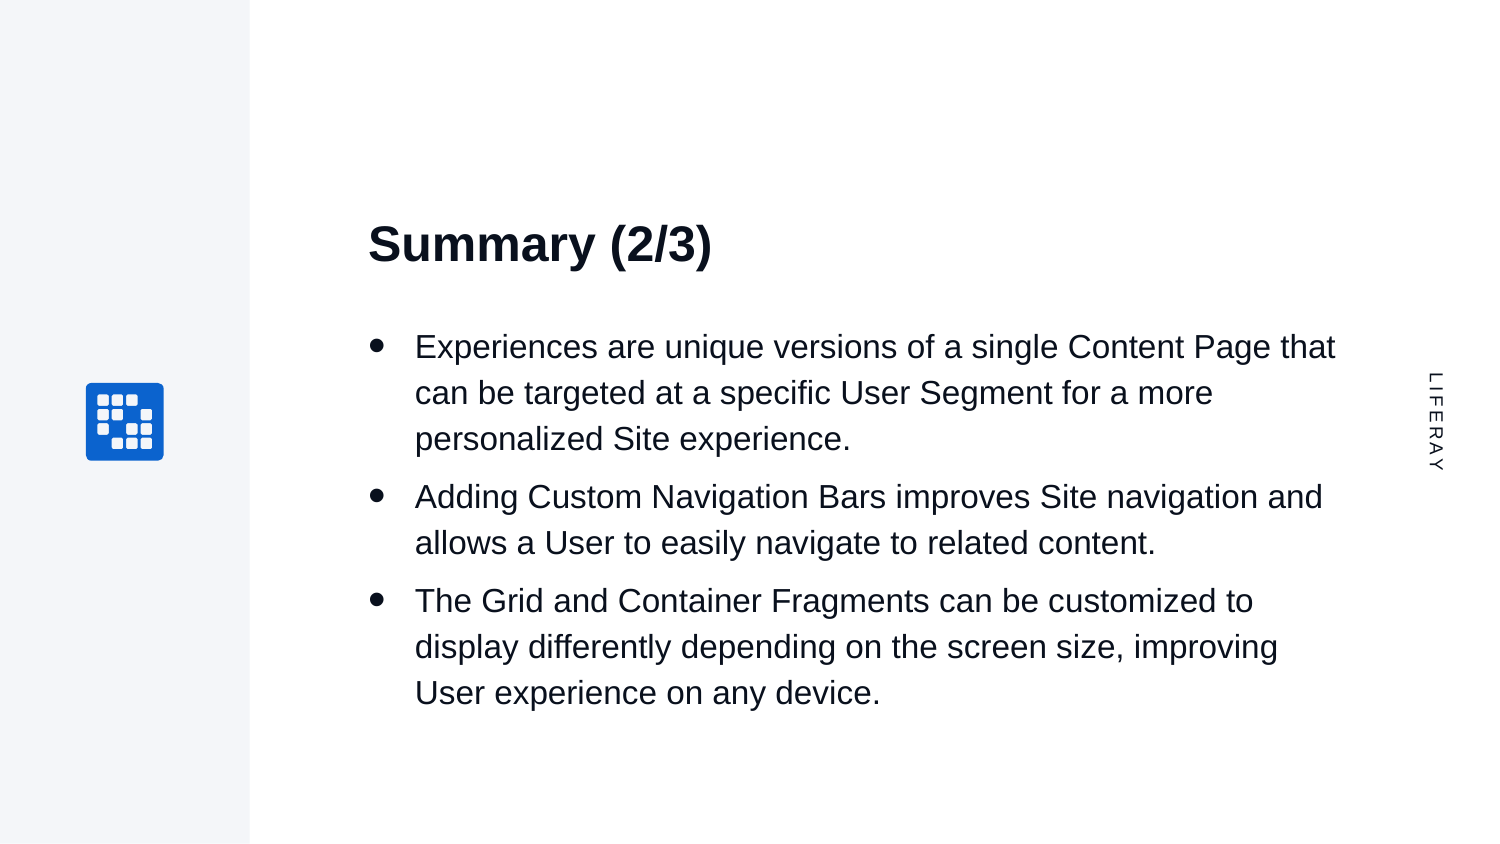

# Summary (2/3)
Experiences are unique versions of a single Content Page that can be targeted at a specific User Segment for a more personalized Site experience.
Adding Custom Navigation Bars improves Site navigation and allows a User to easily navigate to related content.
The Grid and Container Fragments can be customized to display differently depending on the screen size, improving User experience on any device.